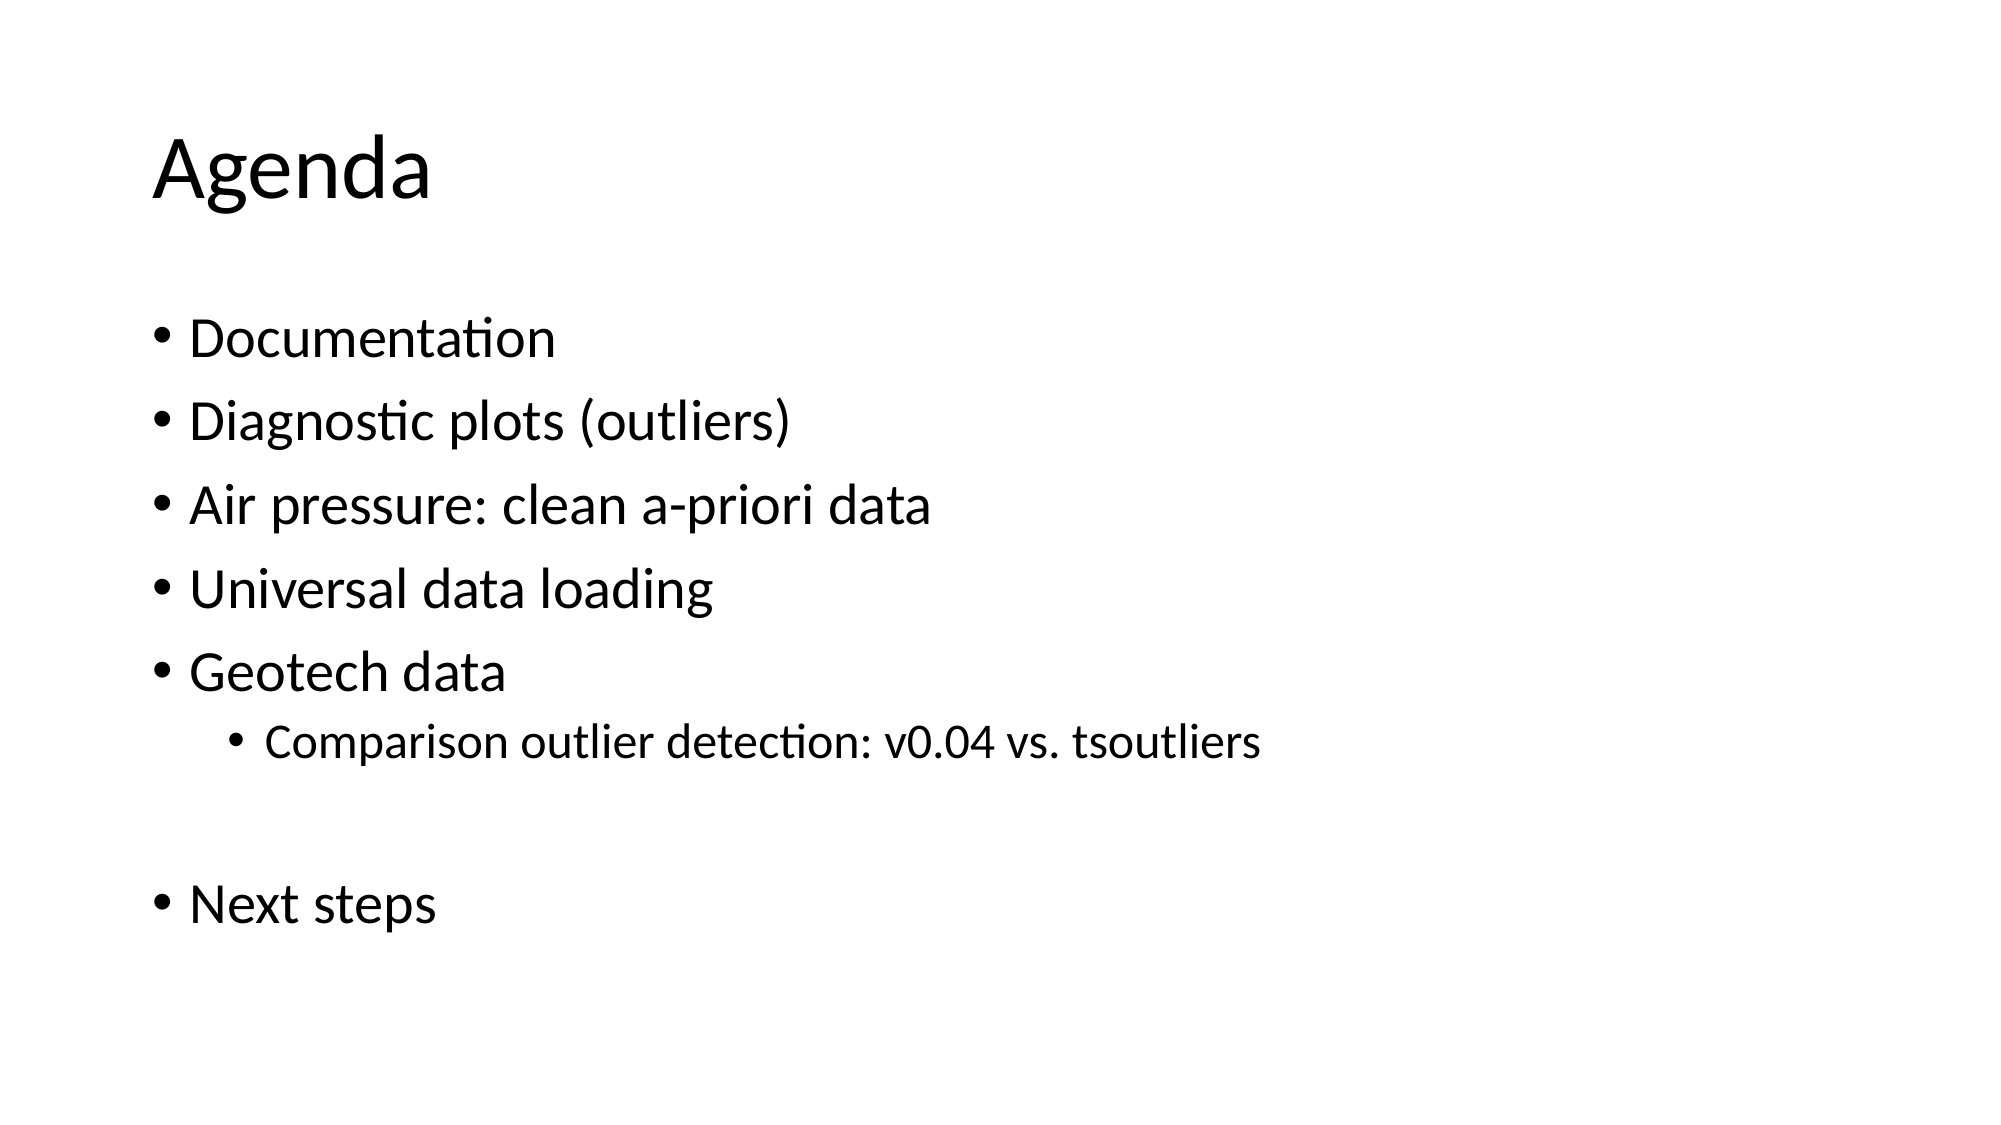

# Agenda
Documentation
Diagnostic plots (outliers)
Air pressure: clean a-priori data
Universal data loading
Geotech data
Comparison outlier detection: v0.04 vs. tsoutliers

Next steps